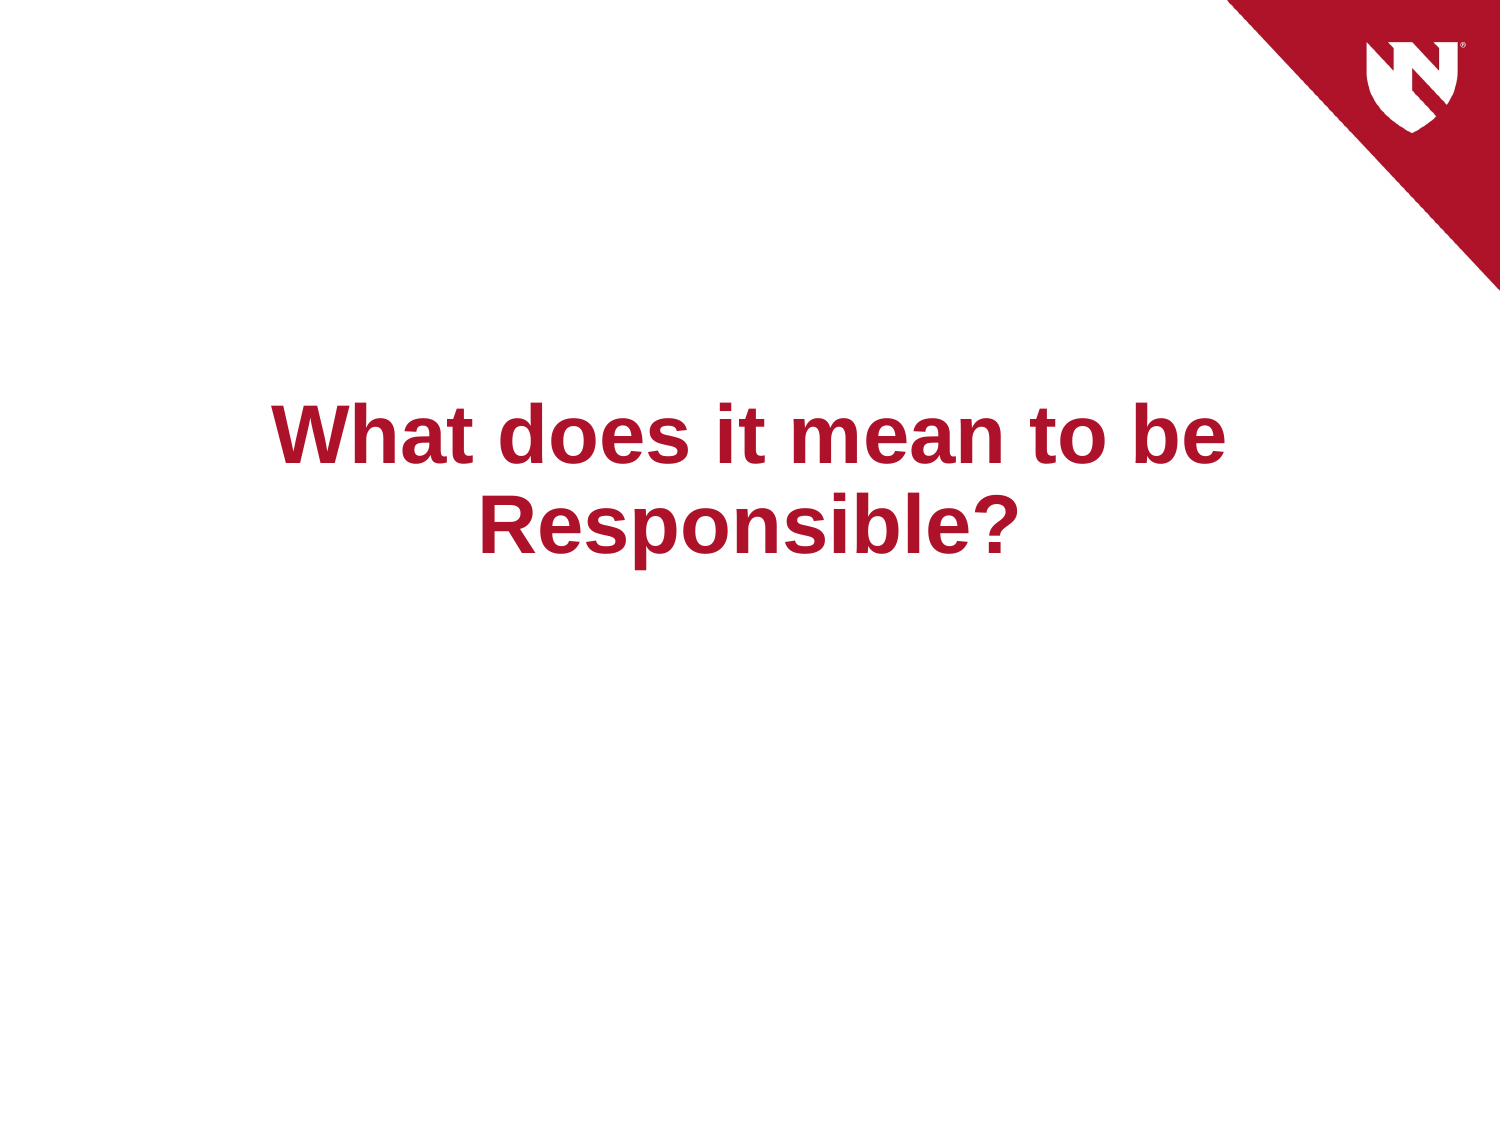

# What does it mean to be Responsible?